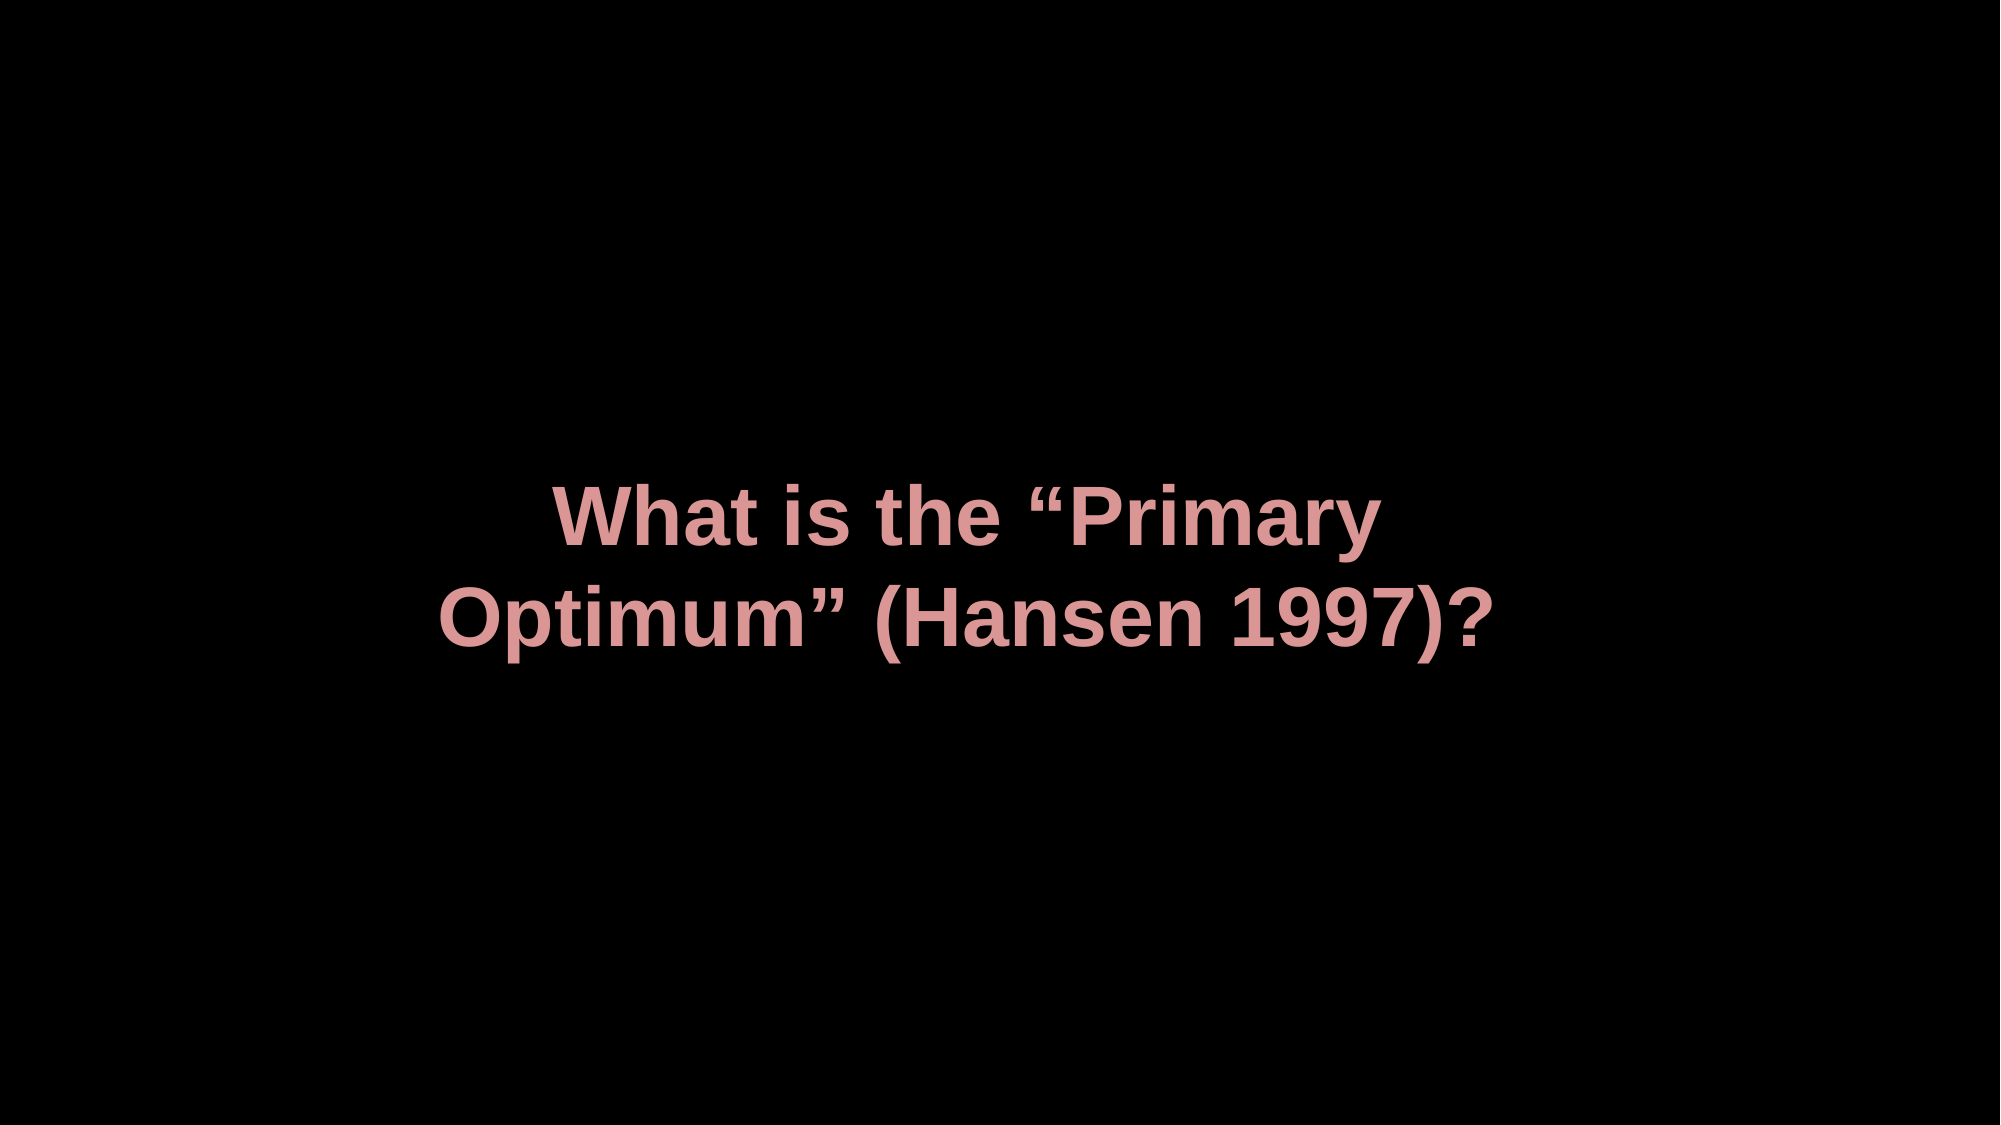

# What is the “Primary Optimum” (Hansen 1997)?